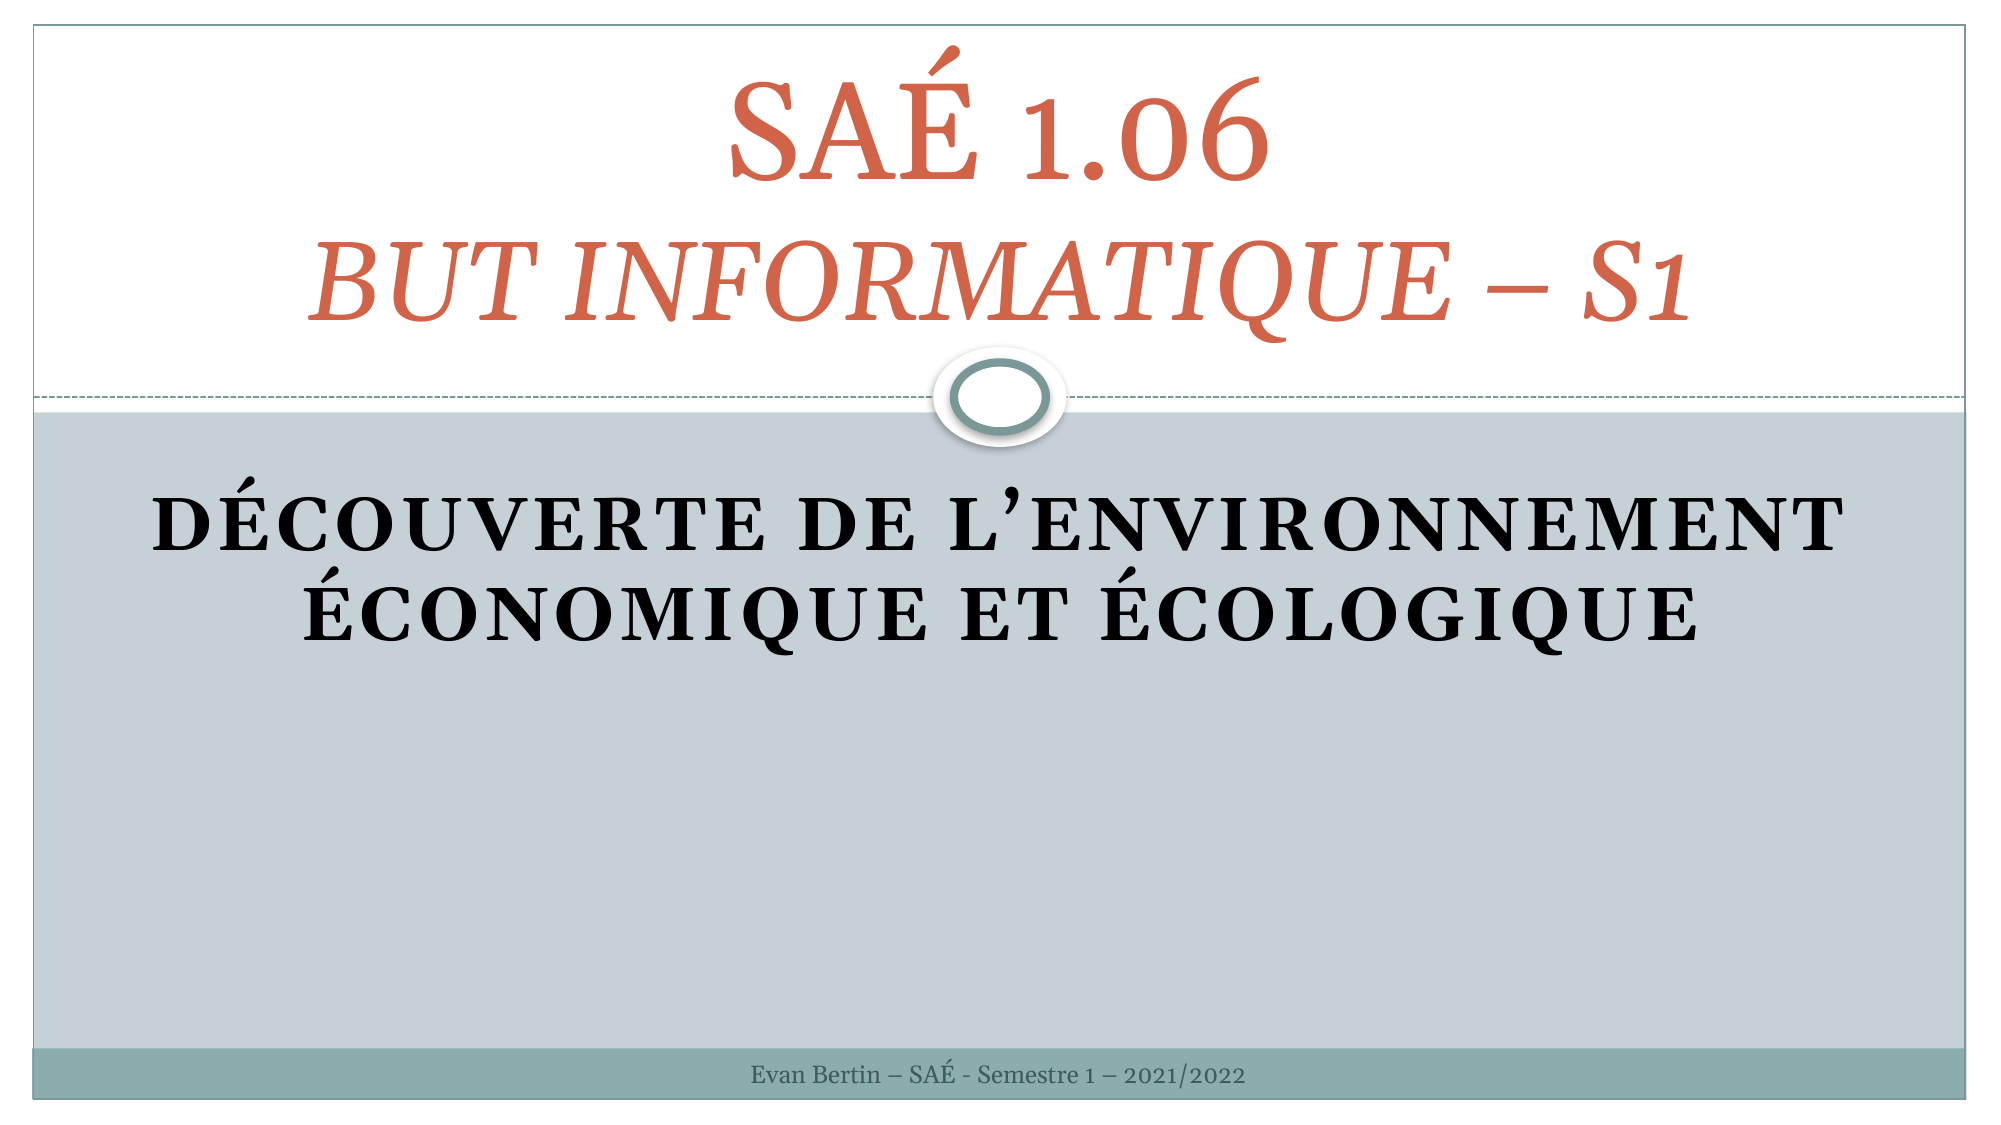

# SAÉ 1.06 BUT INFORMATIQUE – S1
DÉCOUVERTE DE L’ENVIRONNEMENT ÉCONOMIQUE ET ÉCOLOGIQUE
Evan Bertin – SAÉ - Semestre 1 – 2021/2022